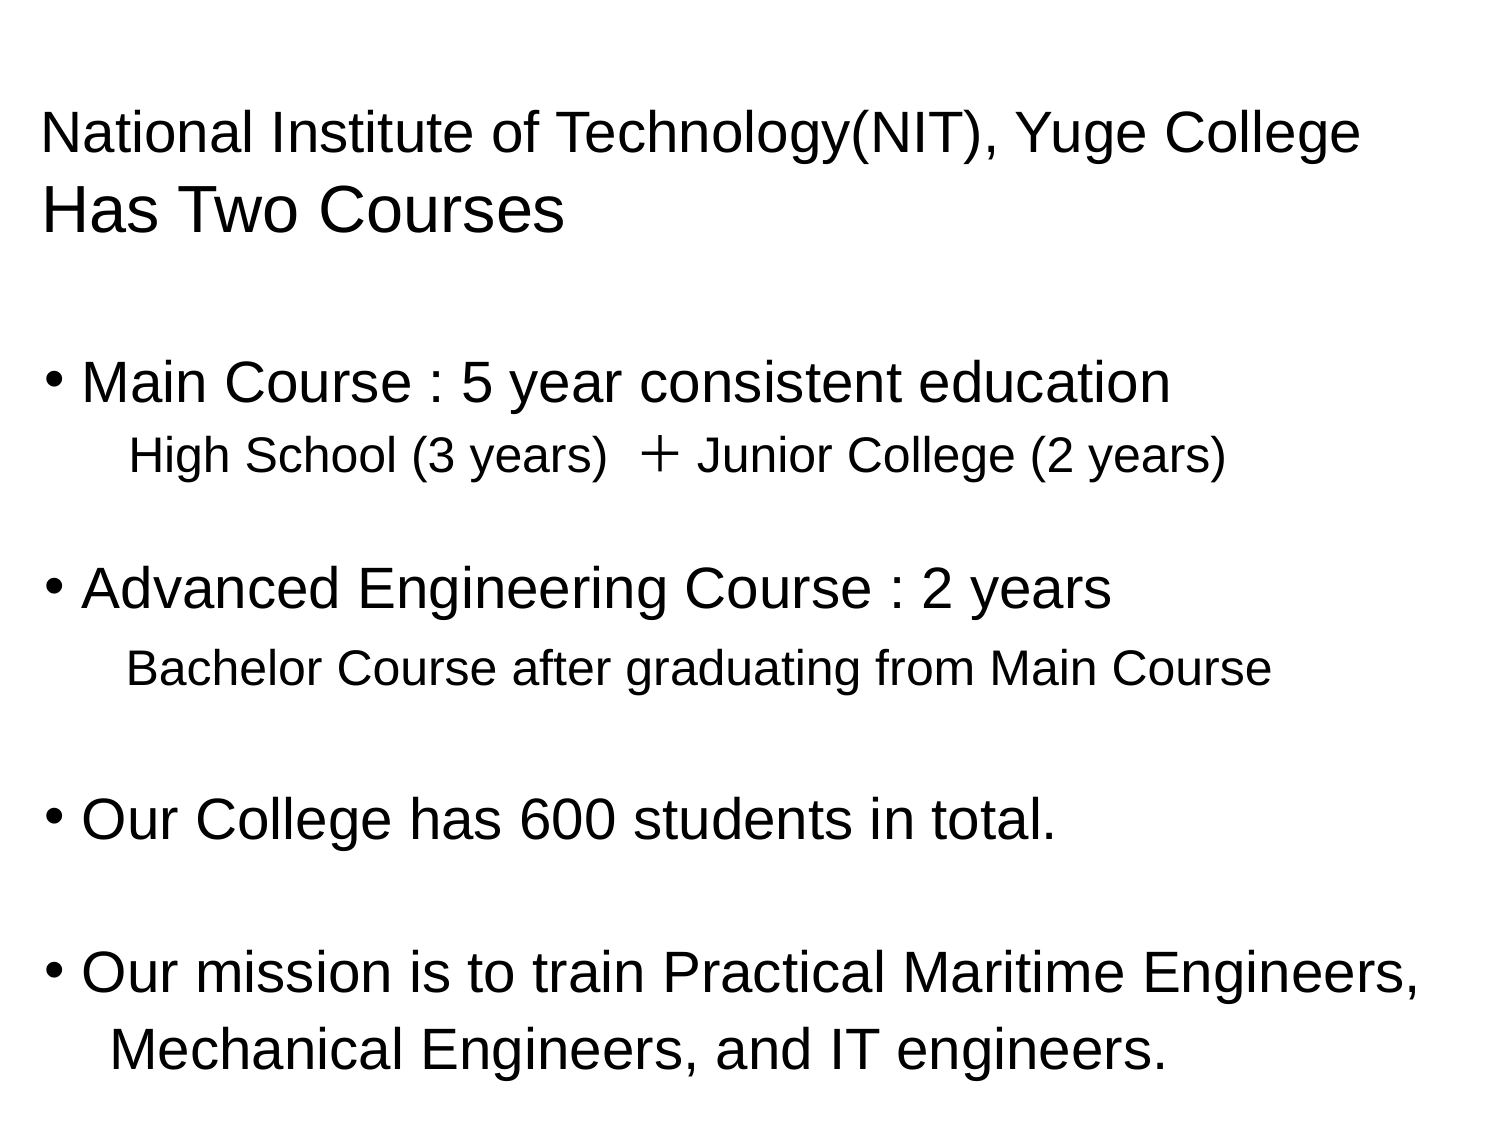

National Institute of Technology(NIT), Yuge College  Has Two Courses

Main Course : 5 year consistent education
      High School (3 years) ＋Junior College (2 years)

Advanced Engineering Course : 2 years
     Bachelor Course after graduating from Main Course

Our College has 600 students in total.

Our mission is to train Practical Maritime Engineers,
    Mechanical Engineers, and IT engineers.